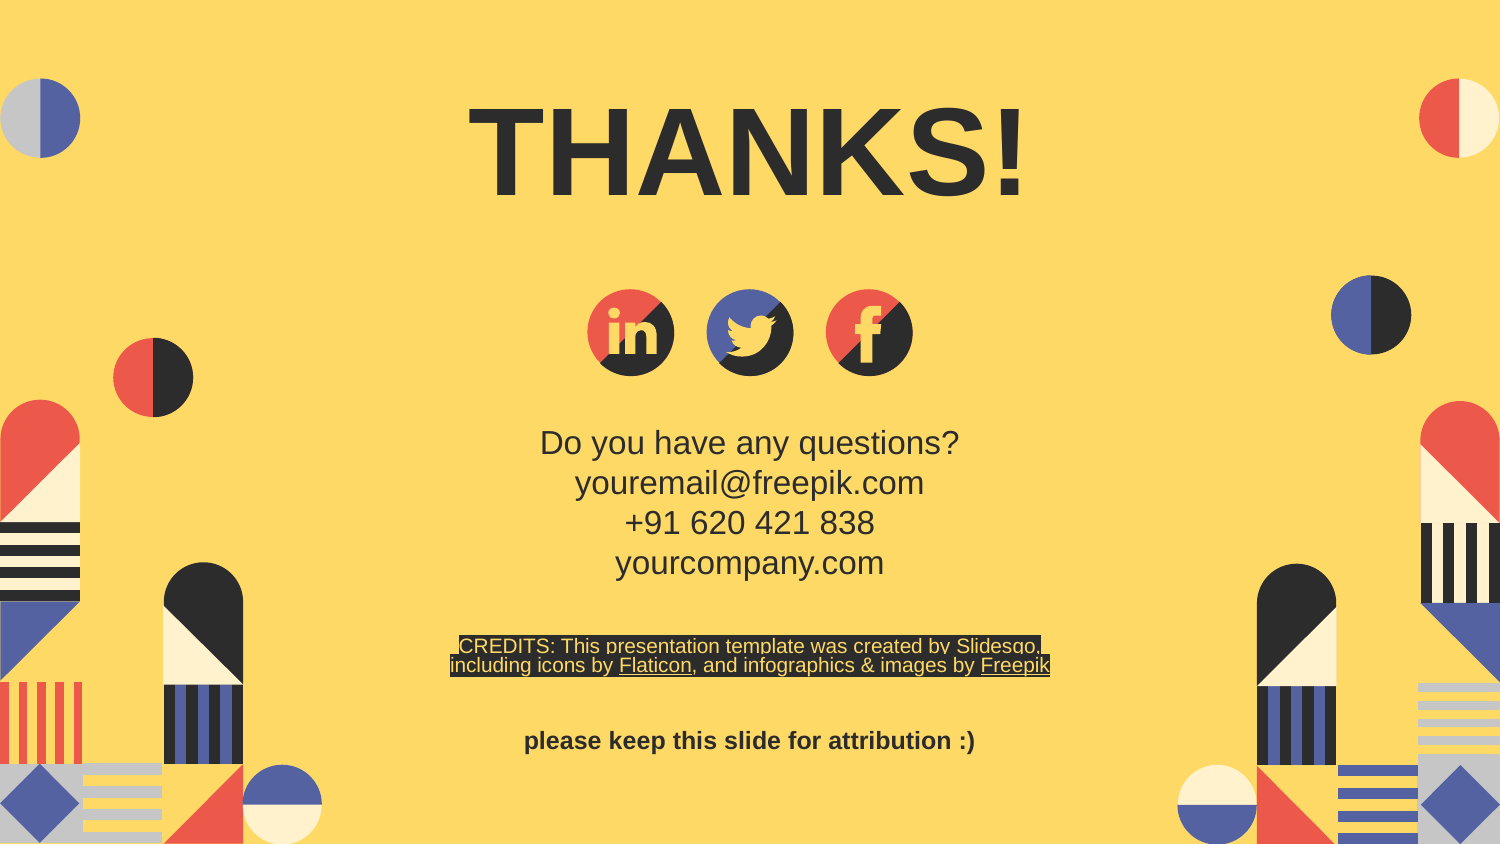

# THANKS!

Do you have any questions?
youremail@freepik.com
+91 620 421 838
yourcompany.com
please keep this slide for attribution :)